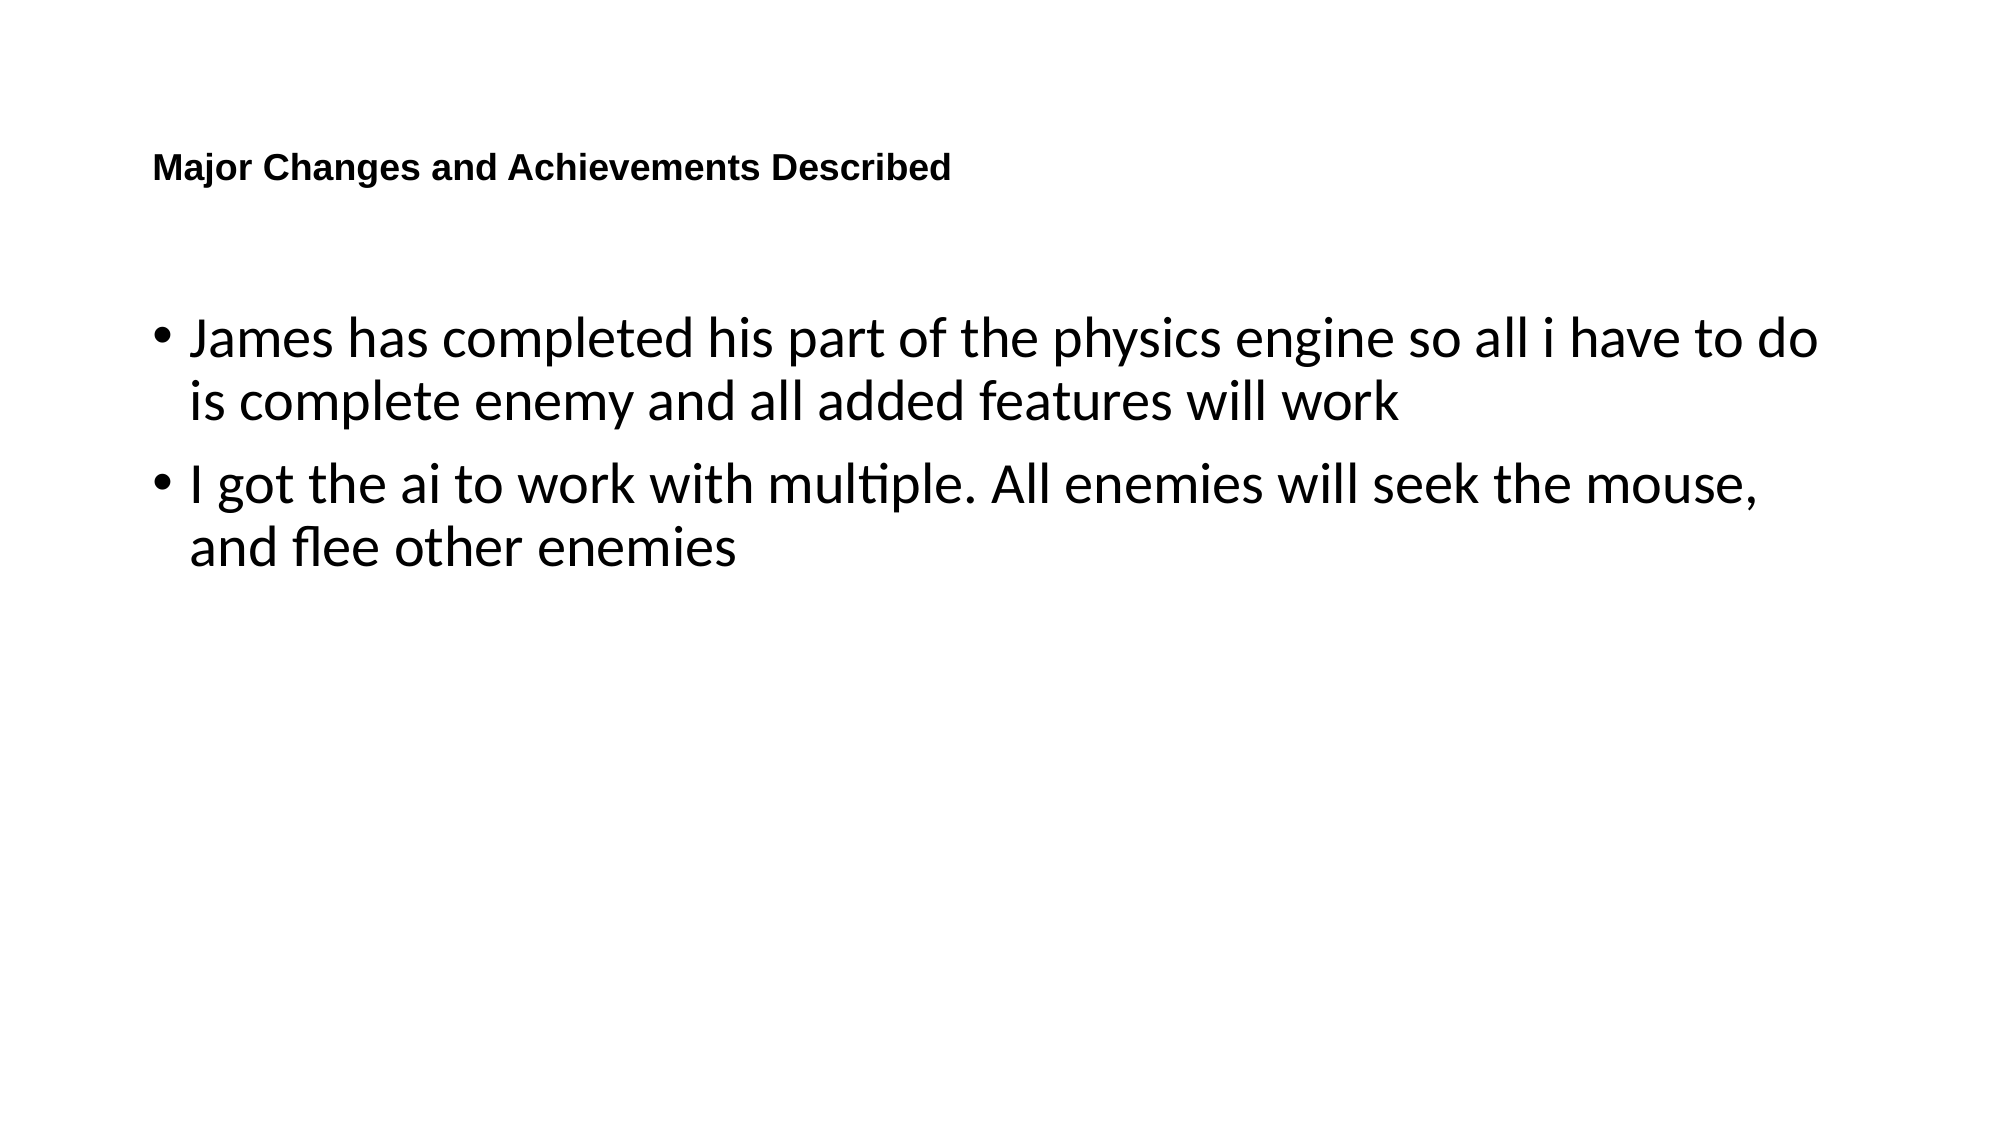

# Major Changes and Achievements Described
James has completed his part of the physics engine so all i have to do is complete enemy and all added features will work
I got the ai to work with multiple. All enemies will seek the mouse, and flee other enemies